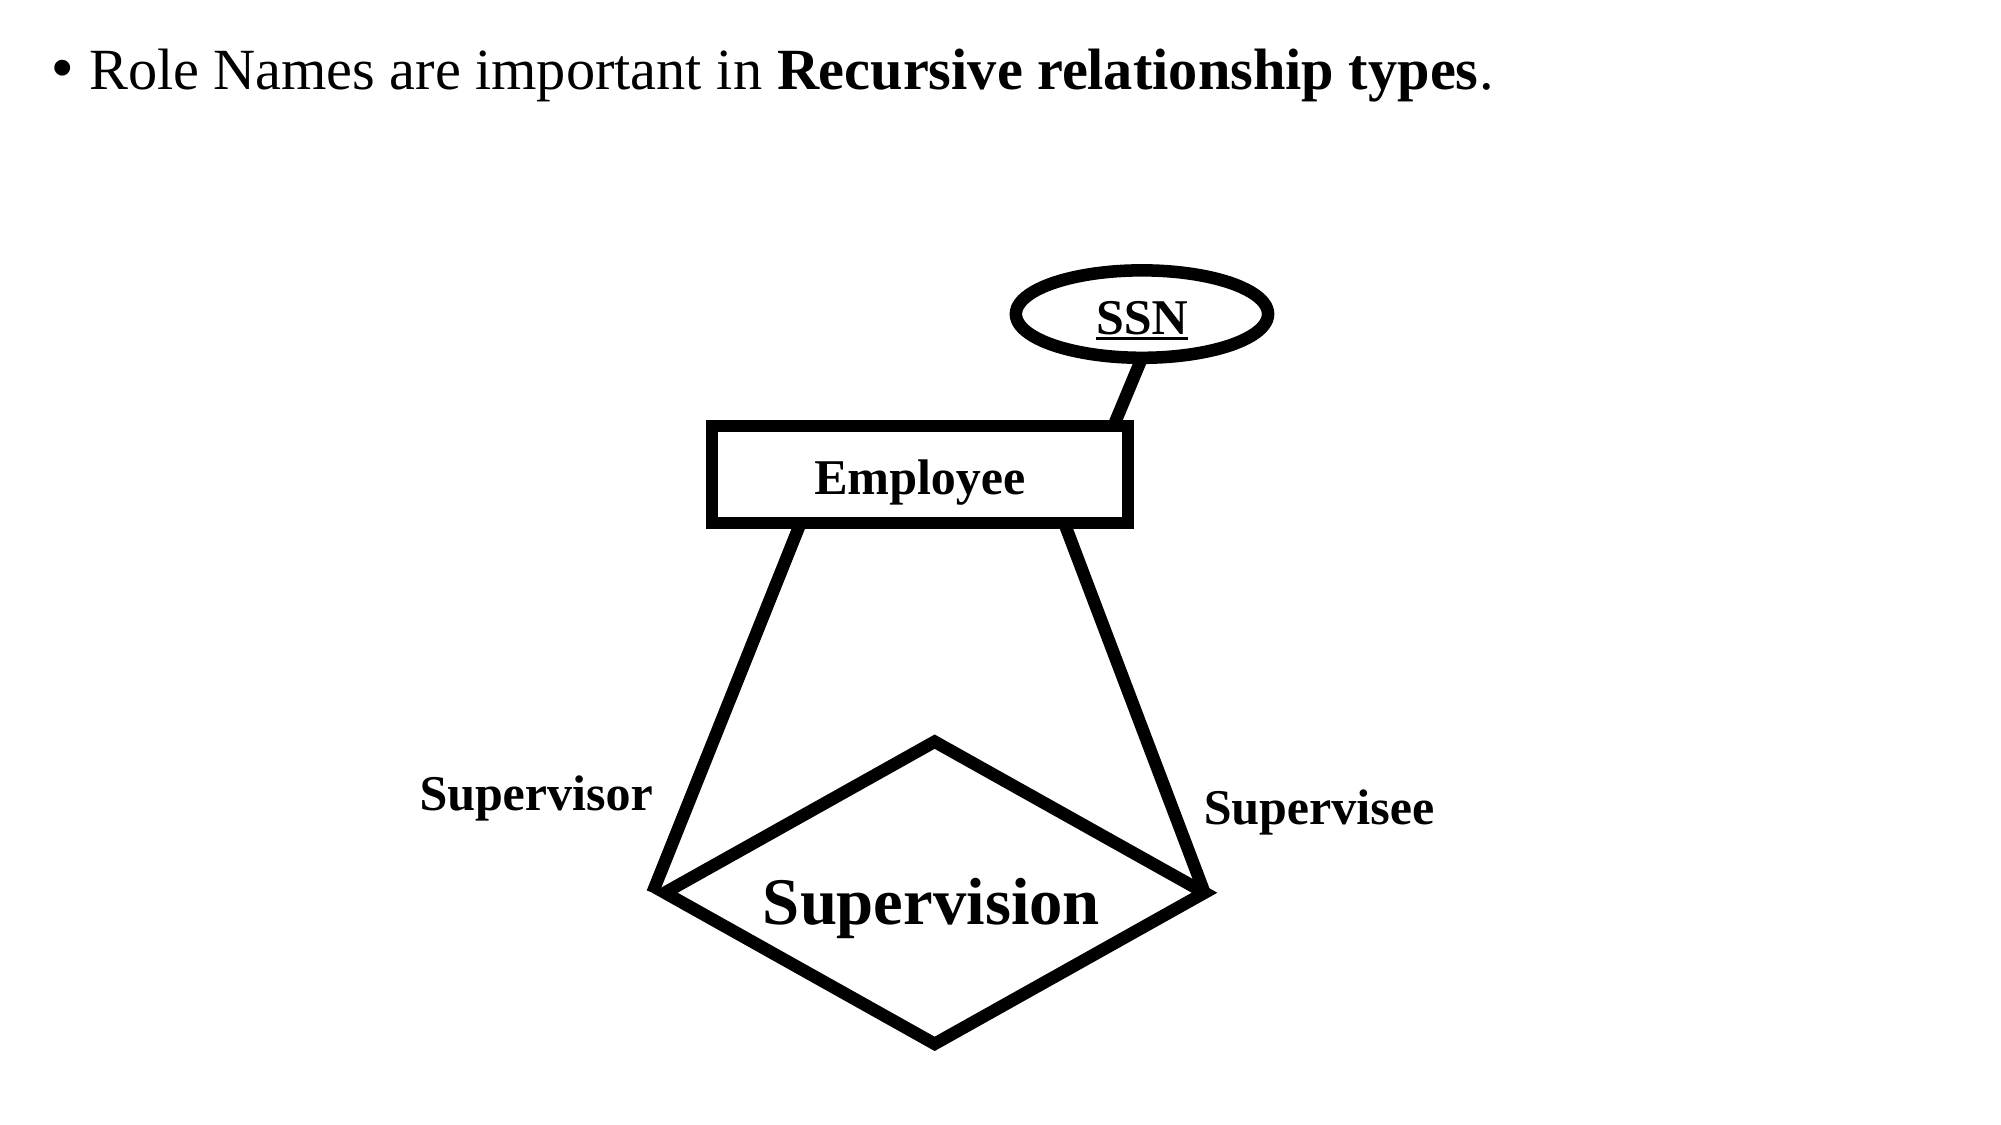

Role Names are important in Recursive relationship types.

SSN
Employee
Supervisor

Supervision
Supervisee